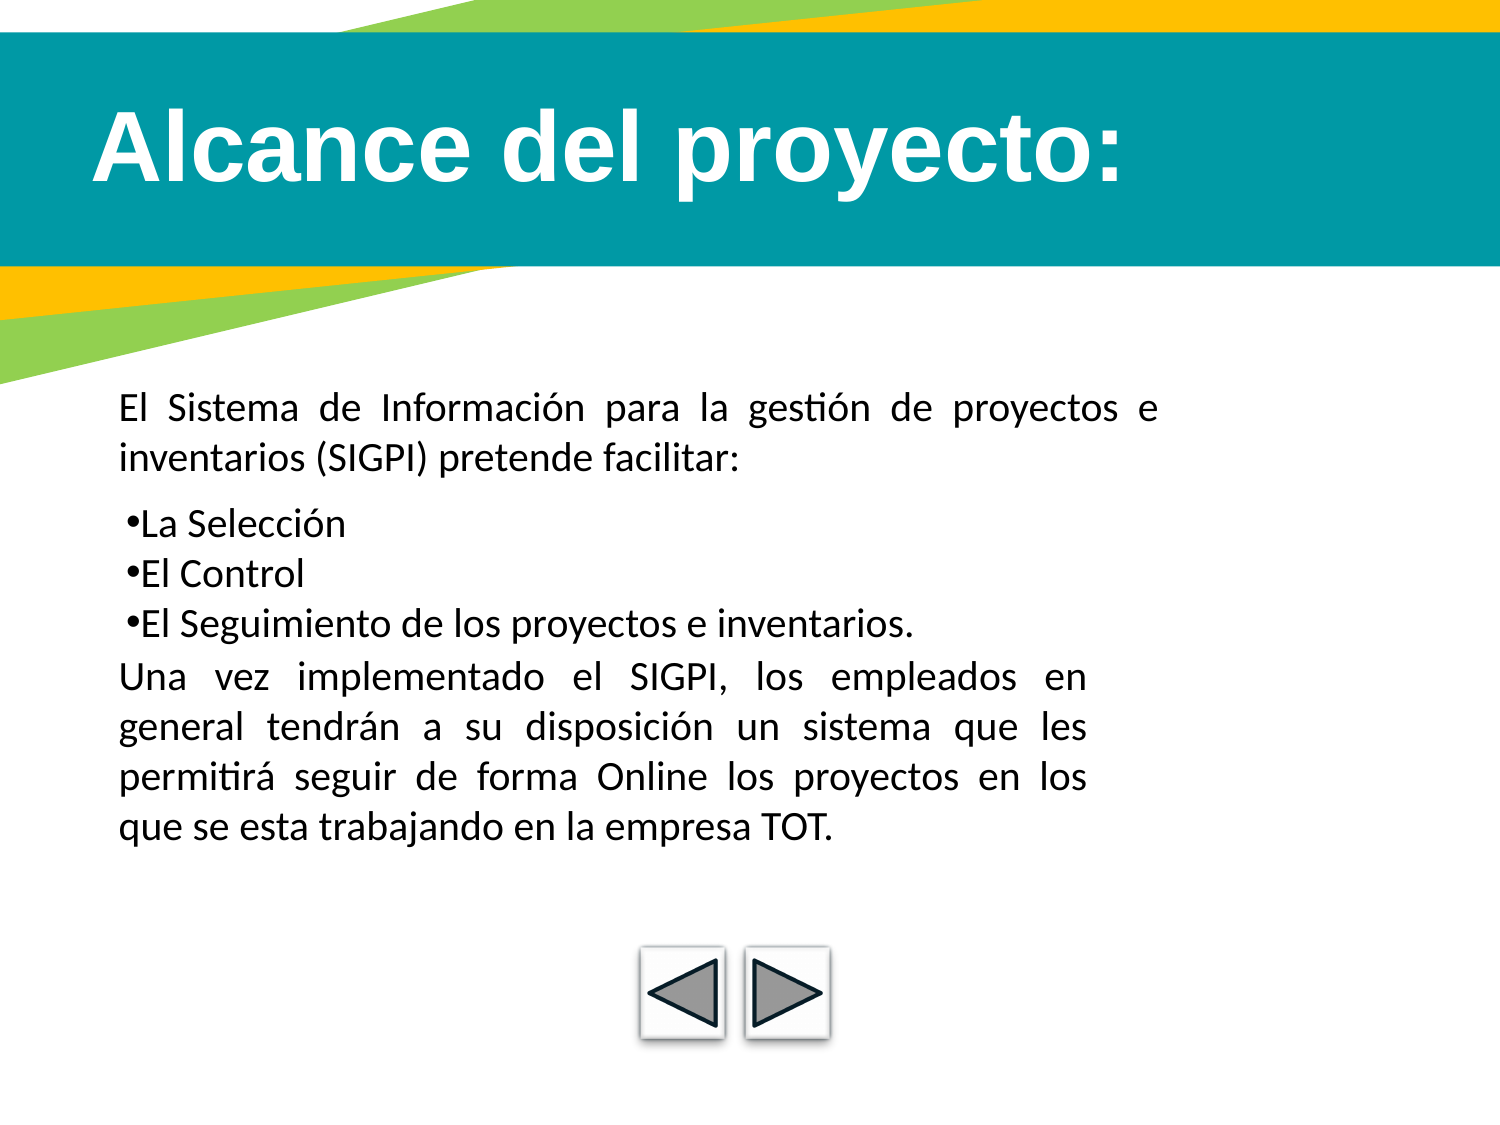

Alcance del proyecto:
El Sistema de Información para la gestión de proyectos e inventarios (SIGPI) pretende facilitar:
La Selección
El Control
El Seguimiento de los proyectos e inventarios.

Una vez implementado el SIGPI, los empleados en general tendrán a su disposición un sistema que les permitirá seguir de forma Online los proyectos en los que se esta trabajando en la empresa TOT.